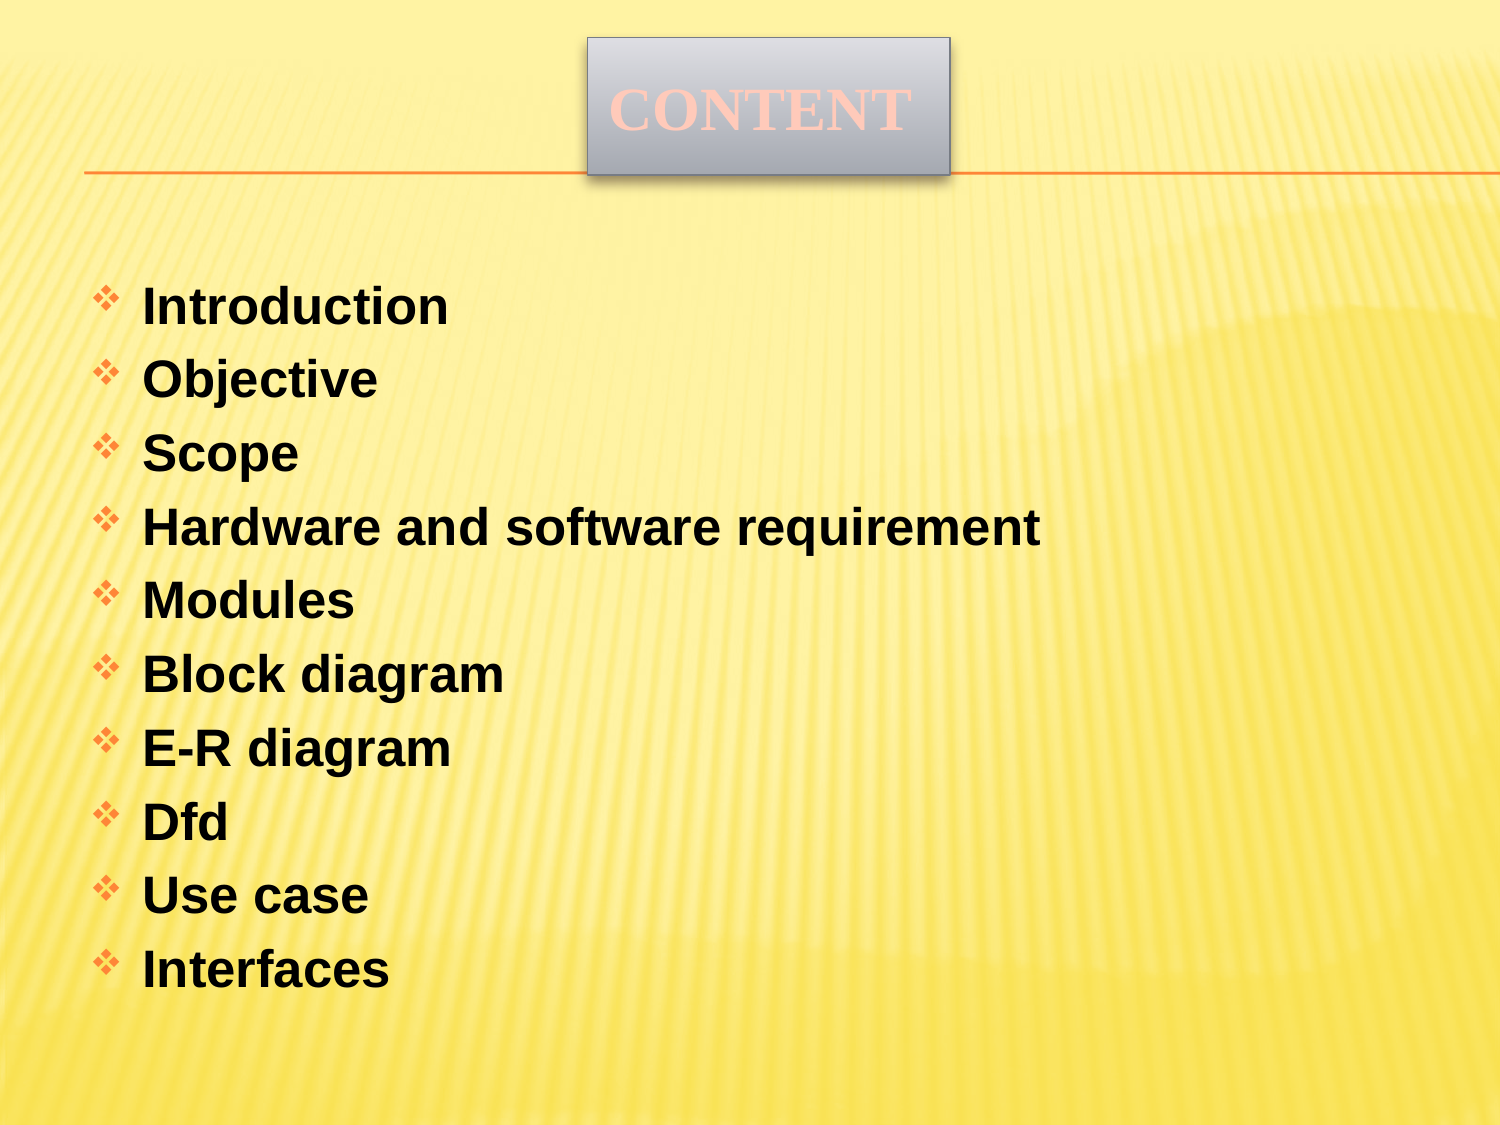

# CONTENT
Introduction
Objective
Scope
Hardware and software requirement
Modules
Block diagram
E-R diagram
Dfd
Use case
Interfaces